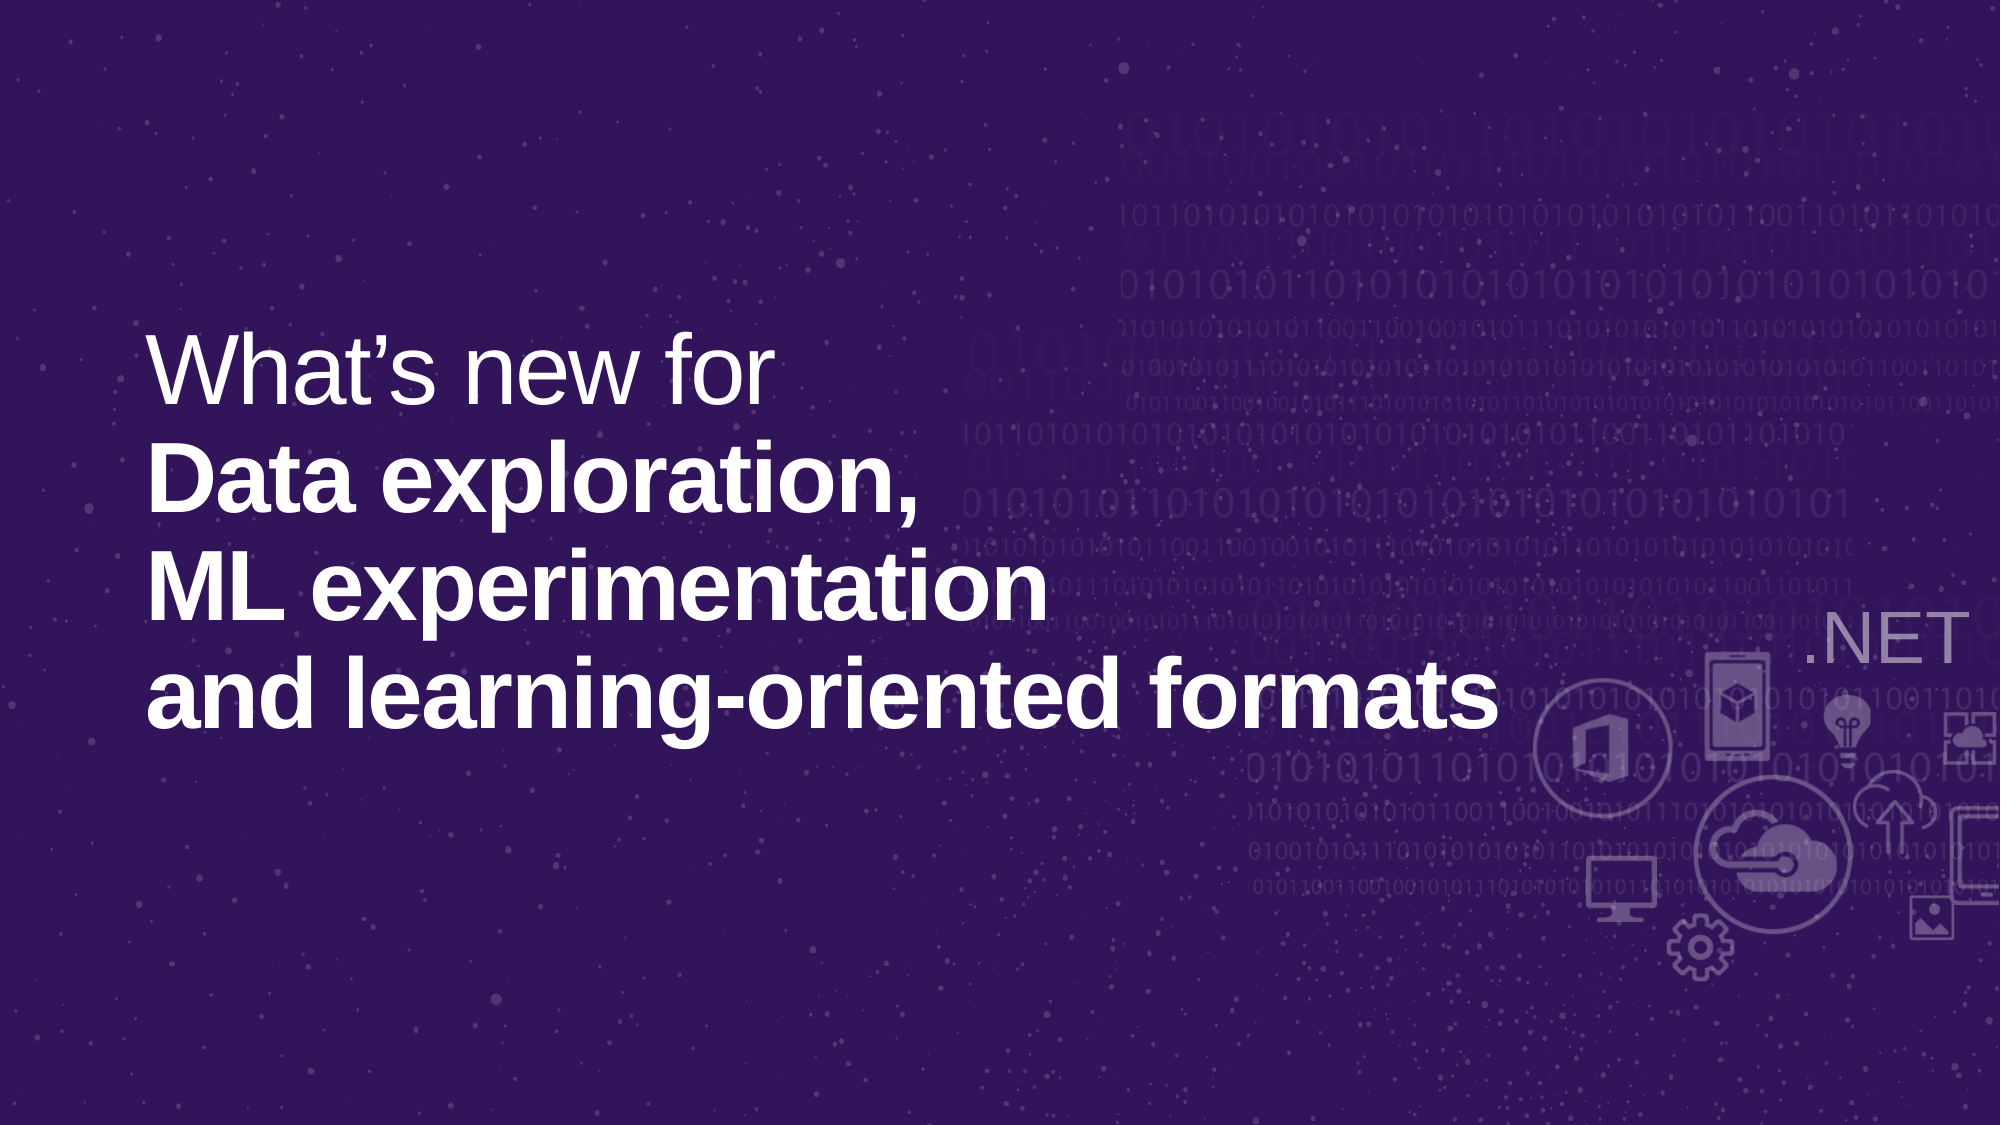

# What’s new for Data exploration, ML experimentation and learning-oriented formats